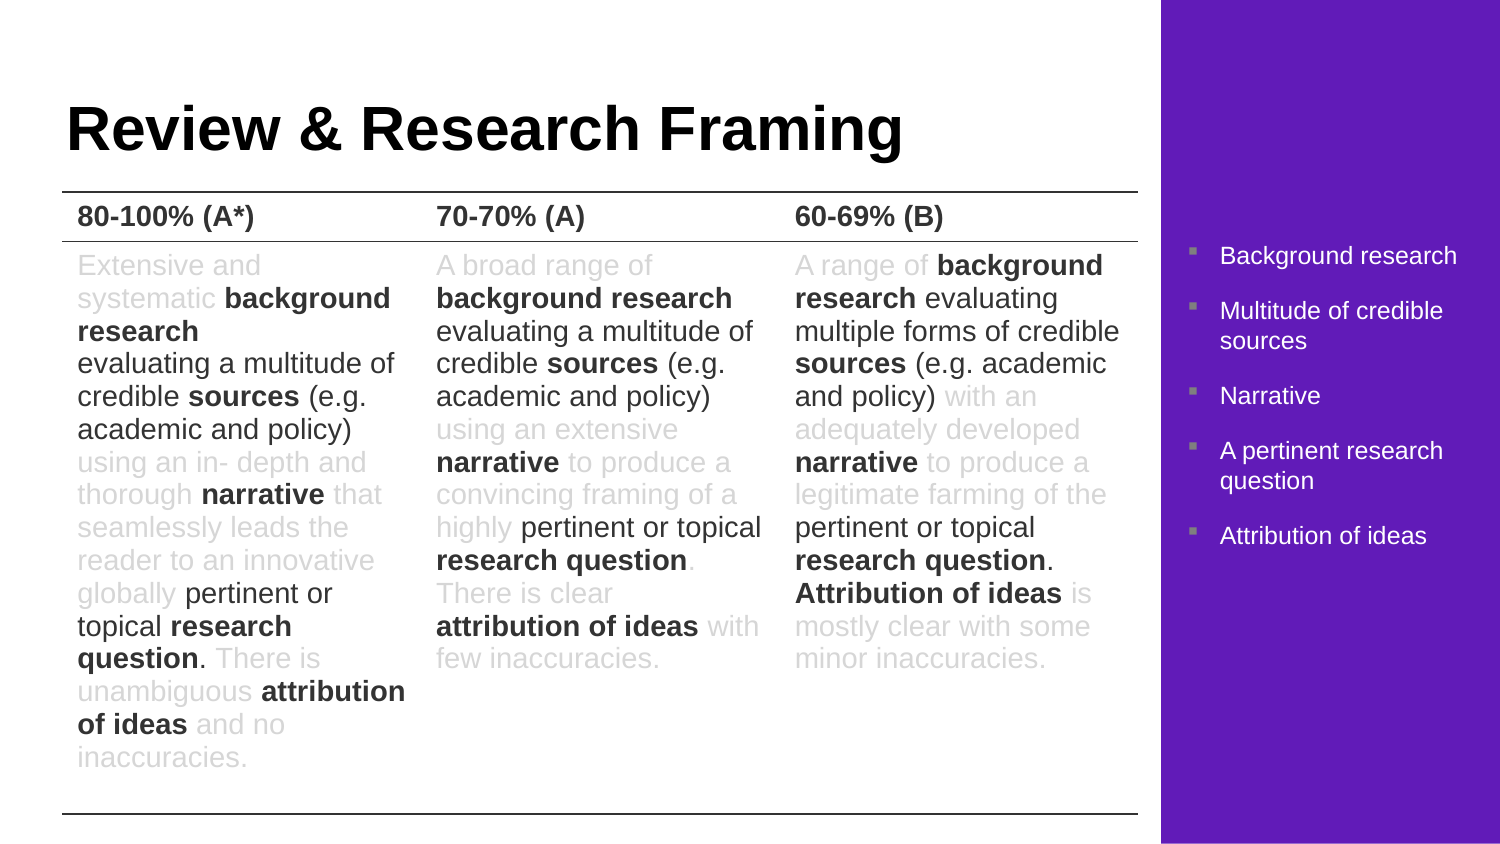

Background research
Multitude of credible sources
Narrative
A pertinent research question
Attribution of ideas

# Review & Research Framing
| 80-100% (A\*) | 70-70% (A) | 60-69% (B) |
| --- | --- | --- |
| Extensive and systematic background research evaluating a multitude of credible sources (e.g. academic and policy) using an in- depth and thorough narrative that seamlessly leads the reader to an innovative globally pertinent or topical research question. There is unambiguous attribution of ideas and no inaccuracies. | A broad range of background research evaluating a multitude of credible sources (e.g. academic and policy) using an extensive narrative to produce a convincing framing of a highly pertinent or topical research question. There is clear attribution of ideas with few inaccuracies. | A range of background research evaluating multiple forms of credible sources (e.g. academic and policy) with an adequately developed narrative to produce a legitimate farming of the pertinent or topical research question. Attribution of ideas is mostly clear with some minor inaccuracies. |